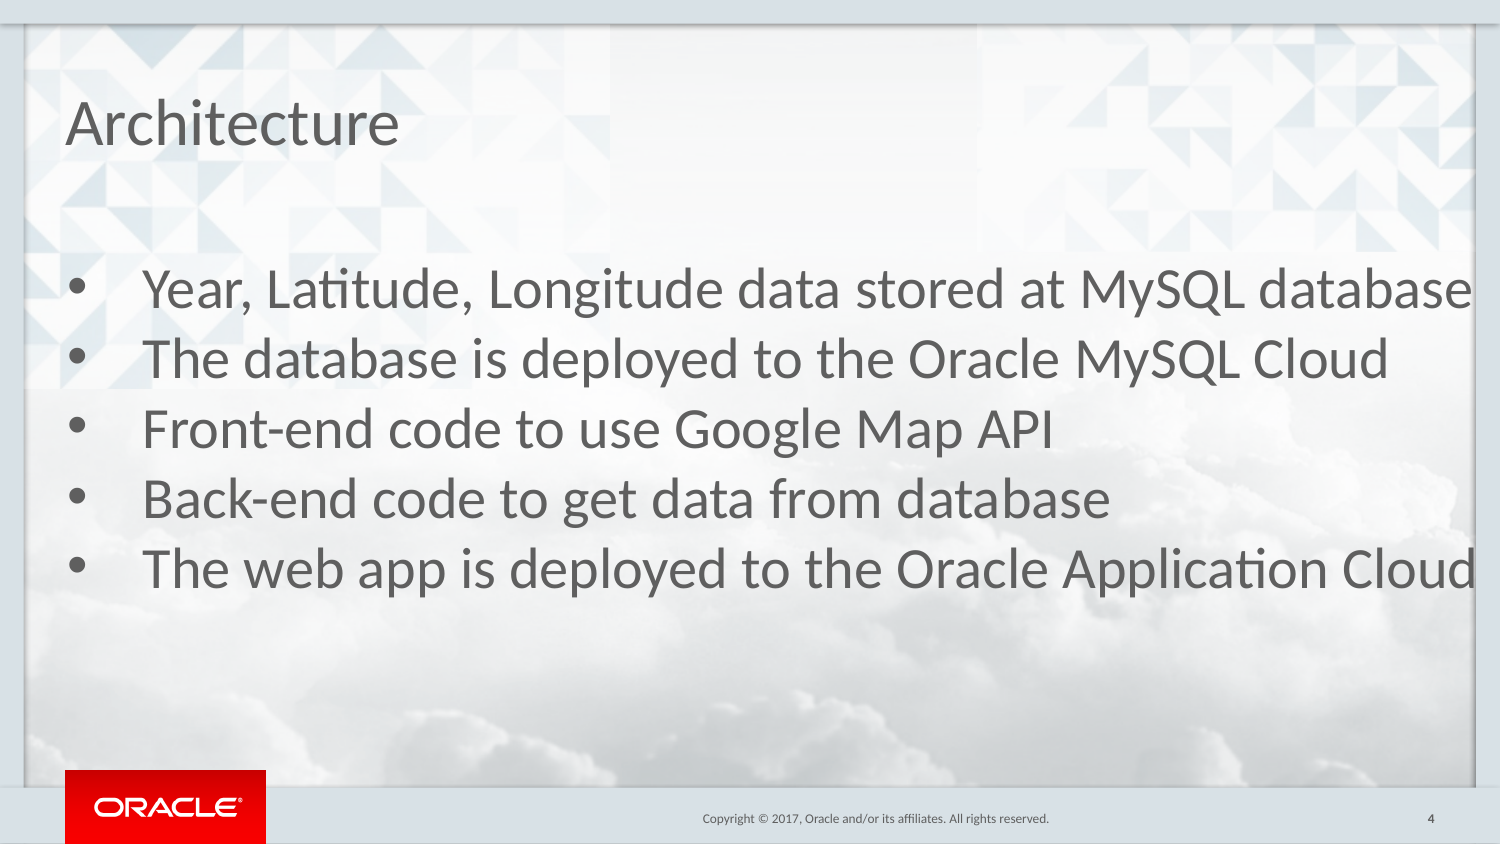

# Architecture
Year, Latitude, Longitude data stored at MySQL database
The database is deployed to the Oracle MySQL Cloud
Front-end code to use Google Map API
Back-end code to get data from database
The web app is deployed to the Oracle Application Cloud

4